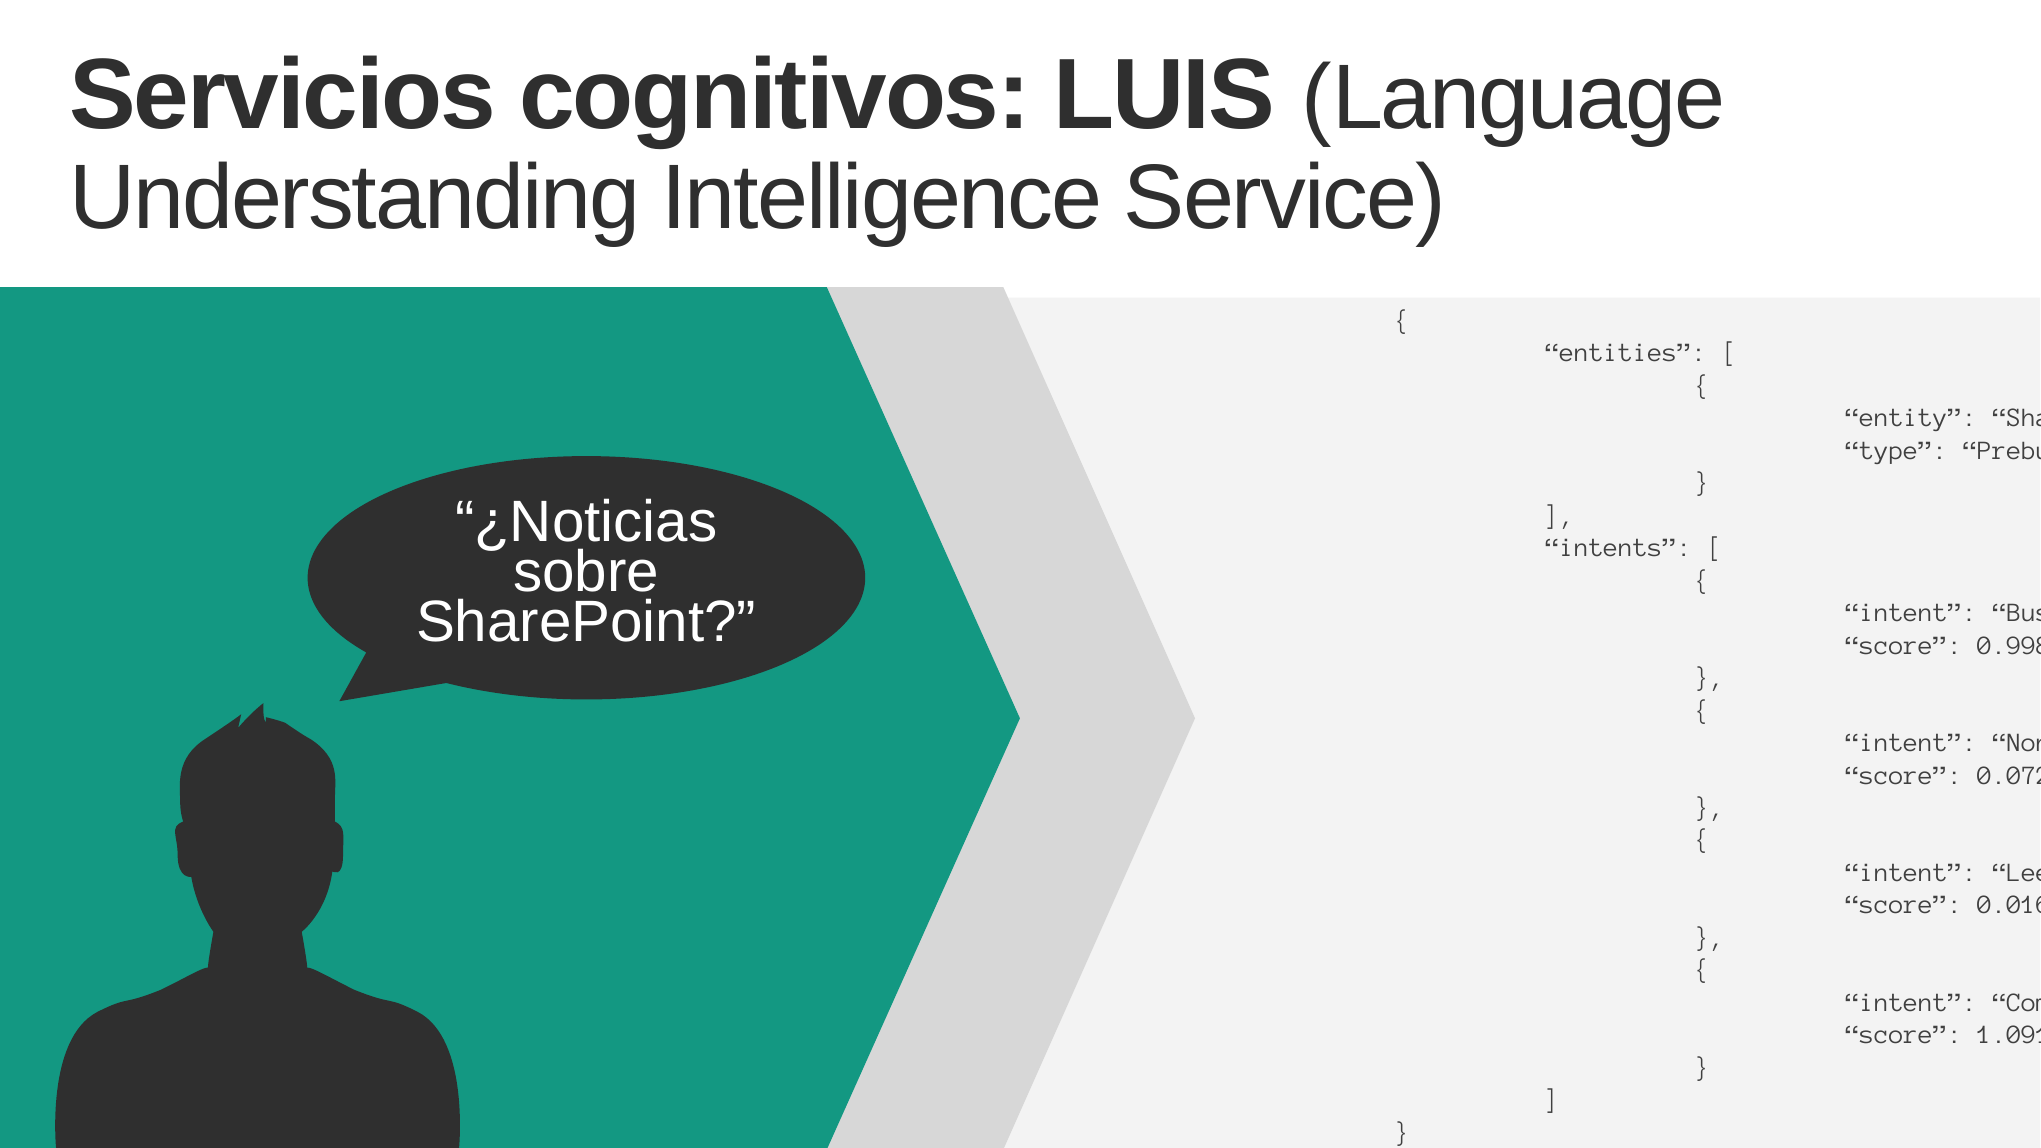

Servicios cognitivos: LUIS (Language Understanding Intelligence Service)
{
	“entities”: [
		{
			“entity”: “SharePoint”,
			“type”: “Prebuilt”
		}
	],
	“intents”: [
		{
			“intent”: “BuscarNoticias”,
			“score”: 0.99853384
		},
		{
			“intent”: “None”,
			“score”: 0.07289317
		},
		{
			“intent”: “LeerNoticias”,
			“score”: 0.0167122427
		},
		{
			“intent”: “CompartirNoticias”,
			“score”: 1.0919299E-06
		}
	]
}

“¿Noticias sobre SharePoint?”